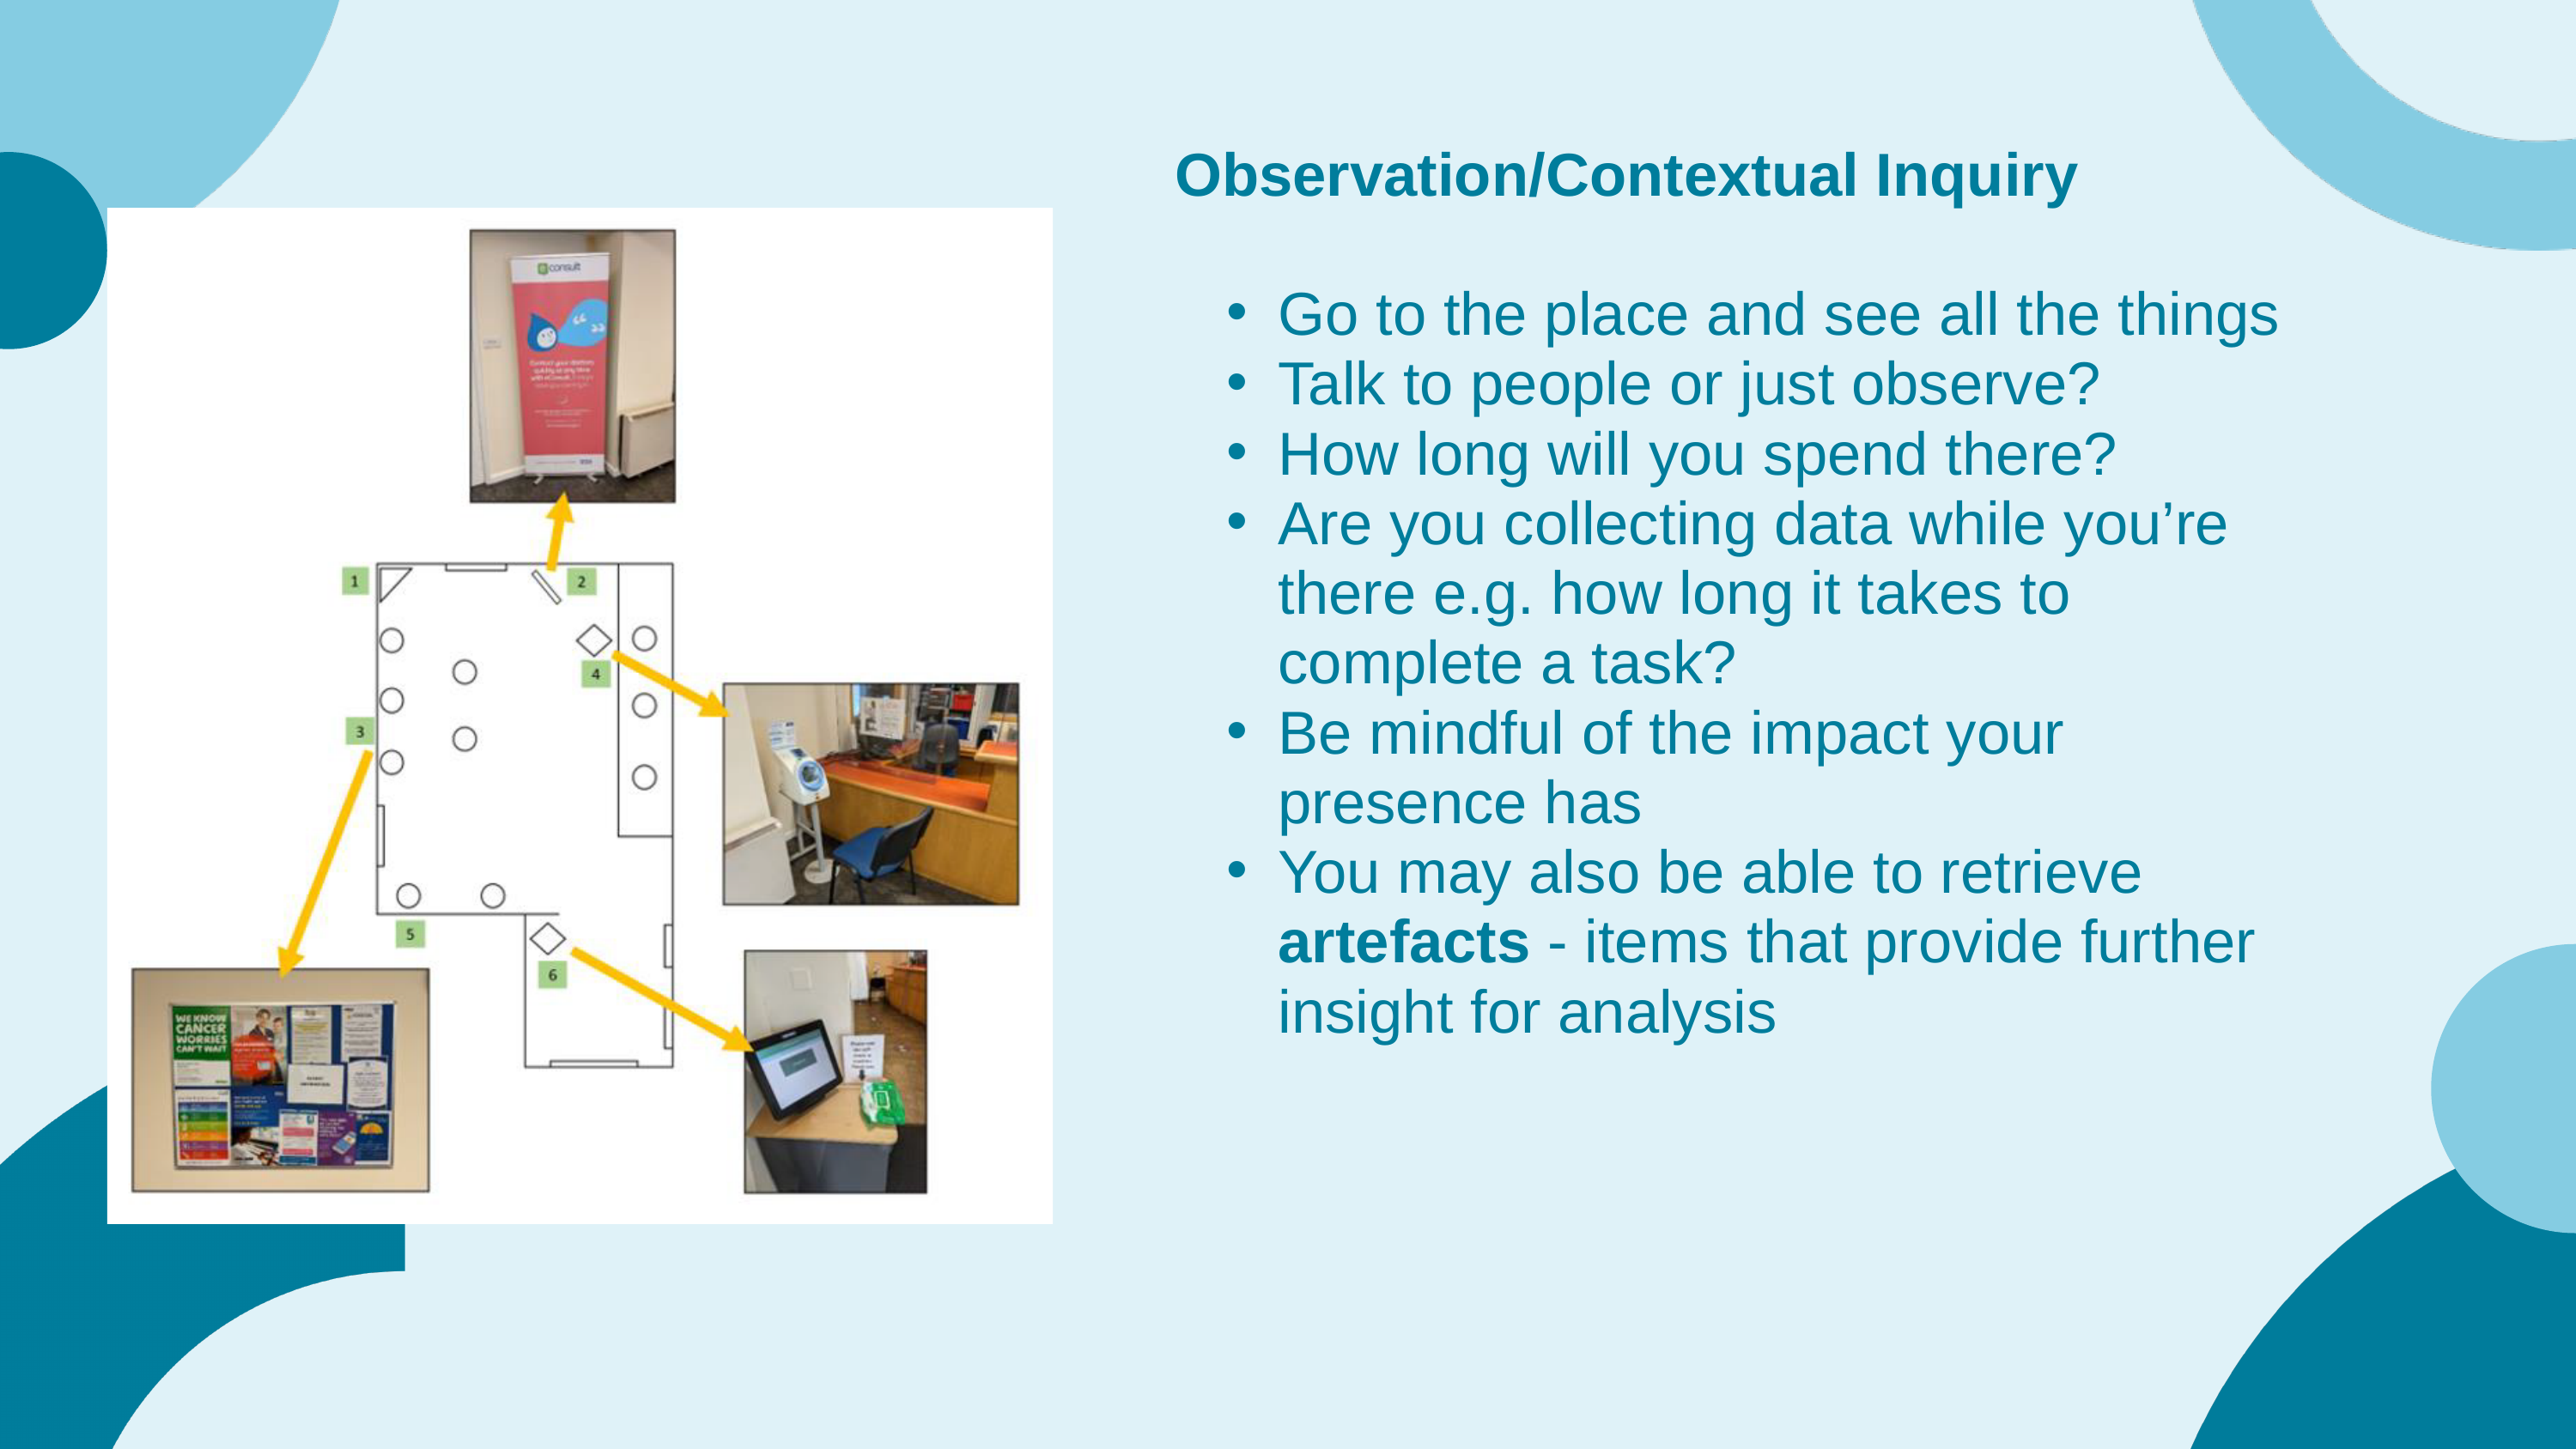

Observation/Contextual Inquiry

Go to the place and see all the things
Talk to people or just observe?
How long will you spend there?
Are you collecting data while you’re there e.g. how long it takes to complete a task?
Be mindful of the impact your presence has
You may also be able to retrieve artefacts - items that provide further insight for analysis